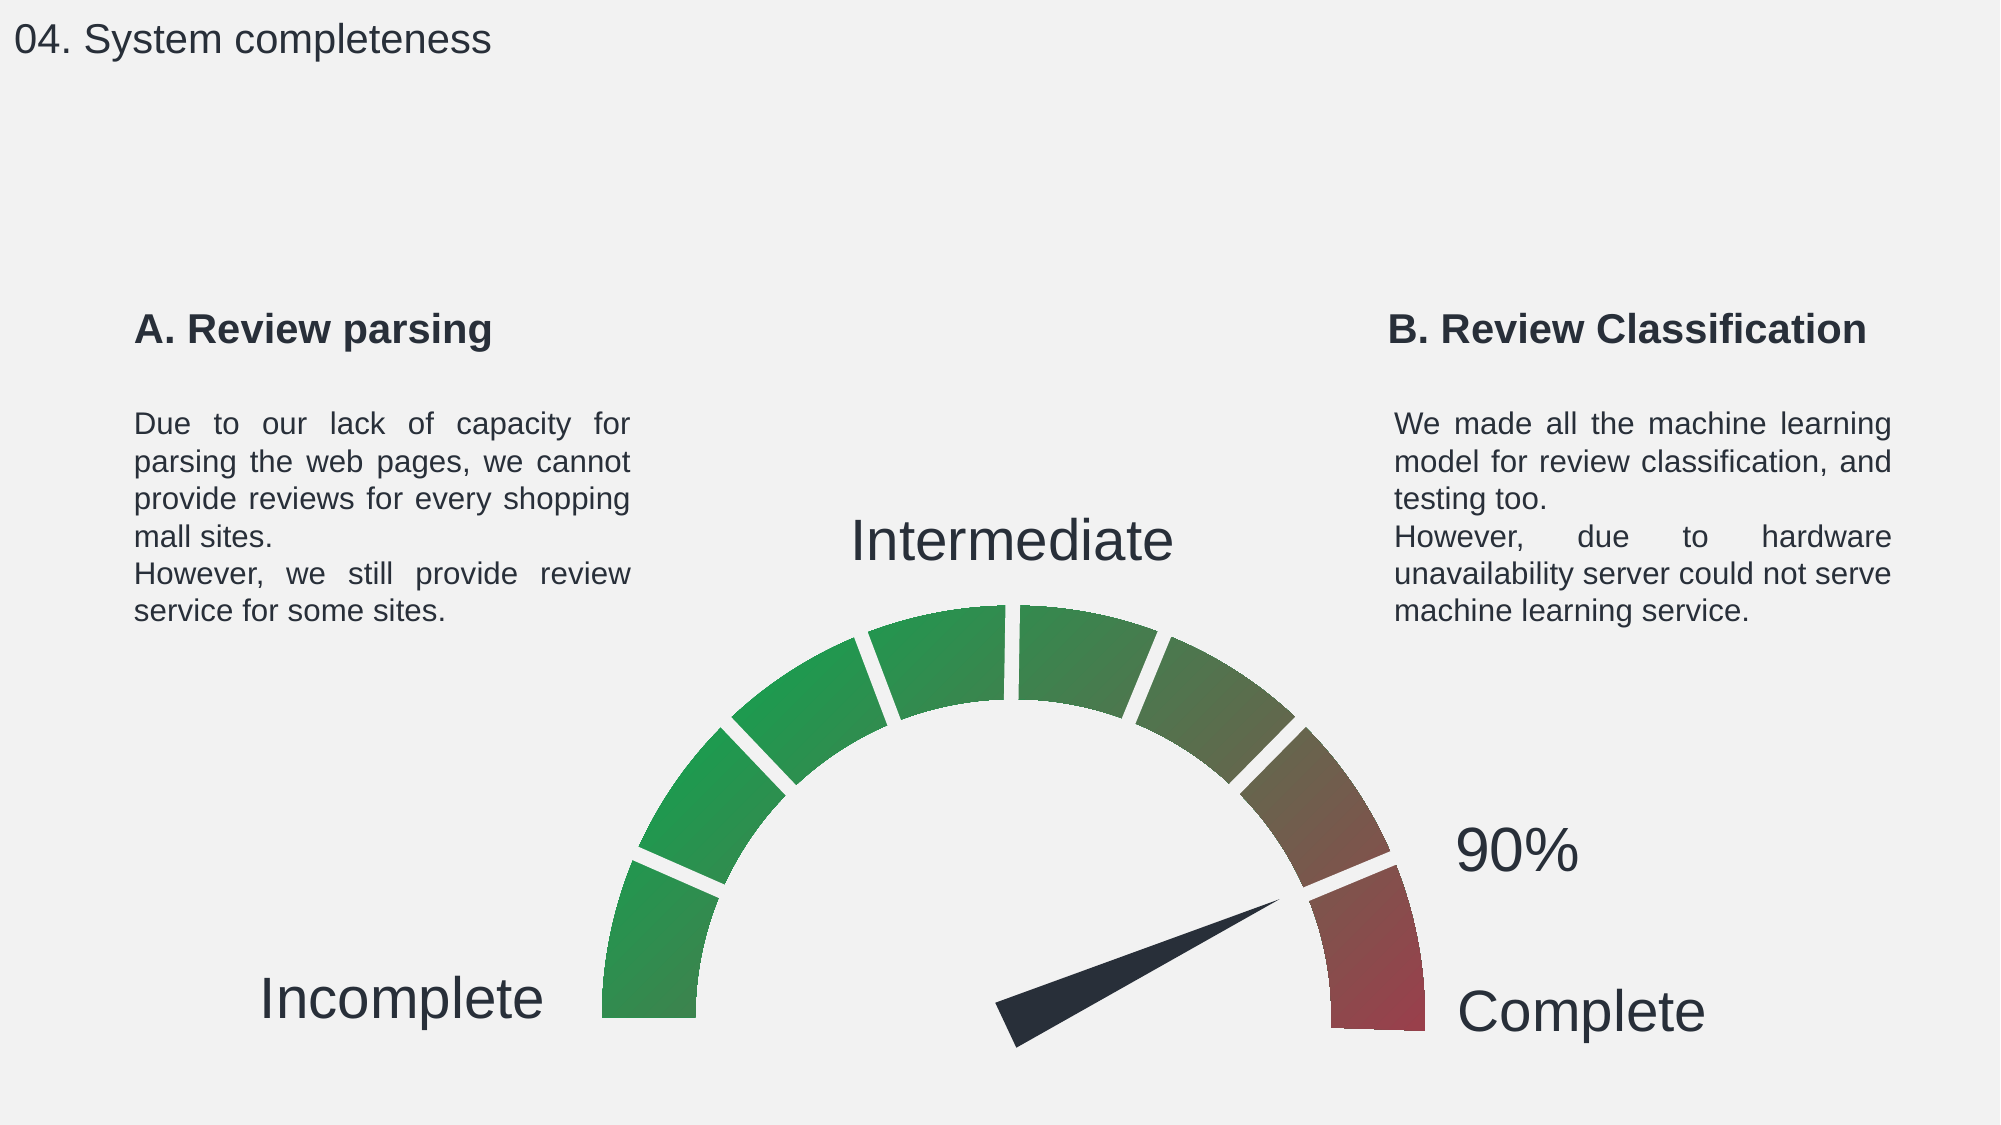

04. System completeness
A. Review parsing
B. Review Classification
Due to our lack of capacity for parsing the web pages, we cannot provide reviews for every shopping mall sites.
However, we still provide review service for some sites.
We made all the machine learning model for review classification, and testing too.
However, due to hardware unavailability server could not serve machine learning service.
Intermediate

90%

Incomplete
Complete